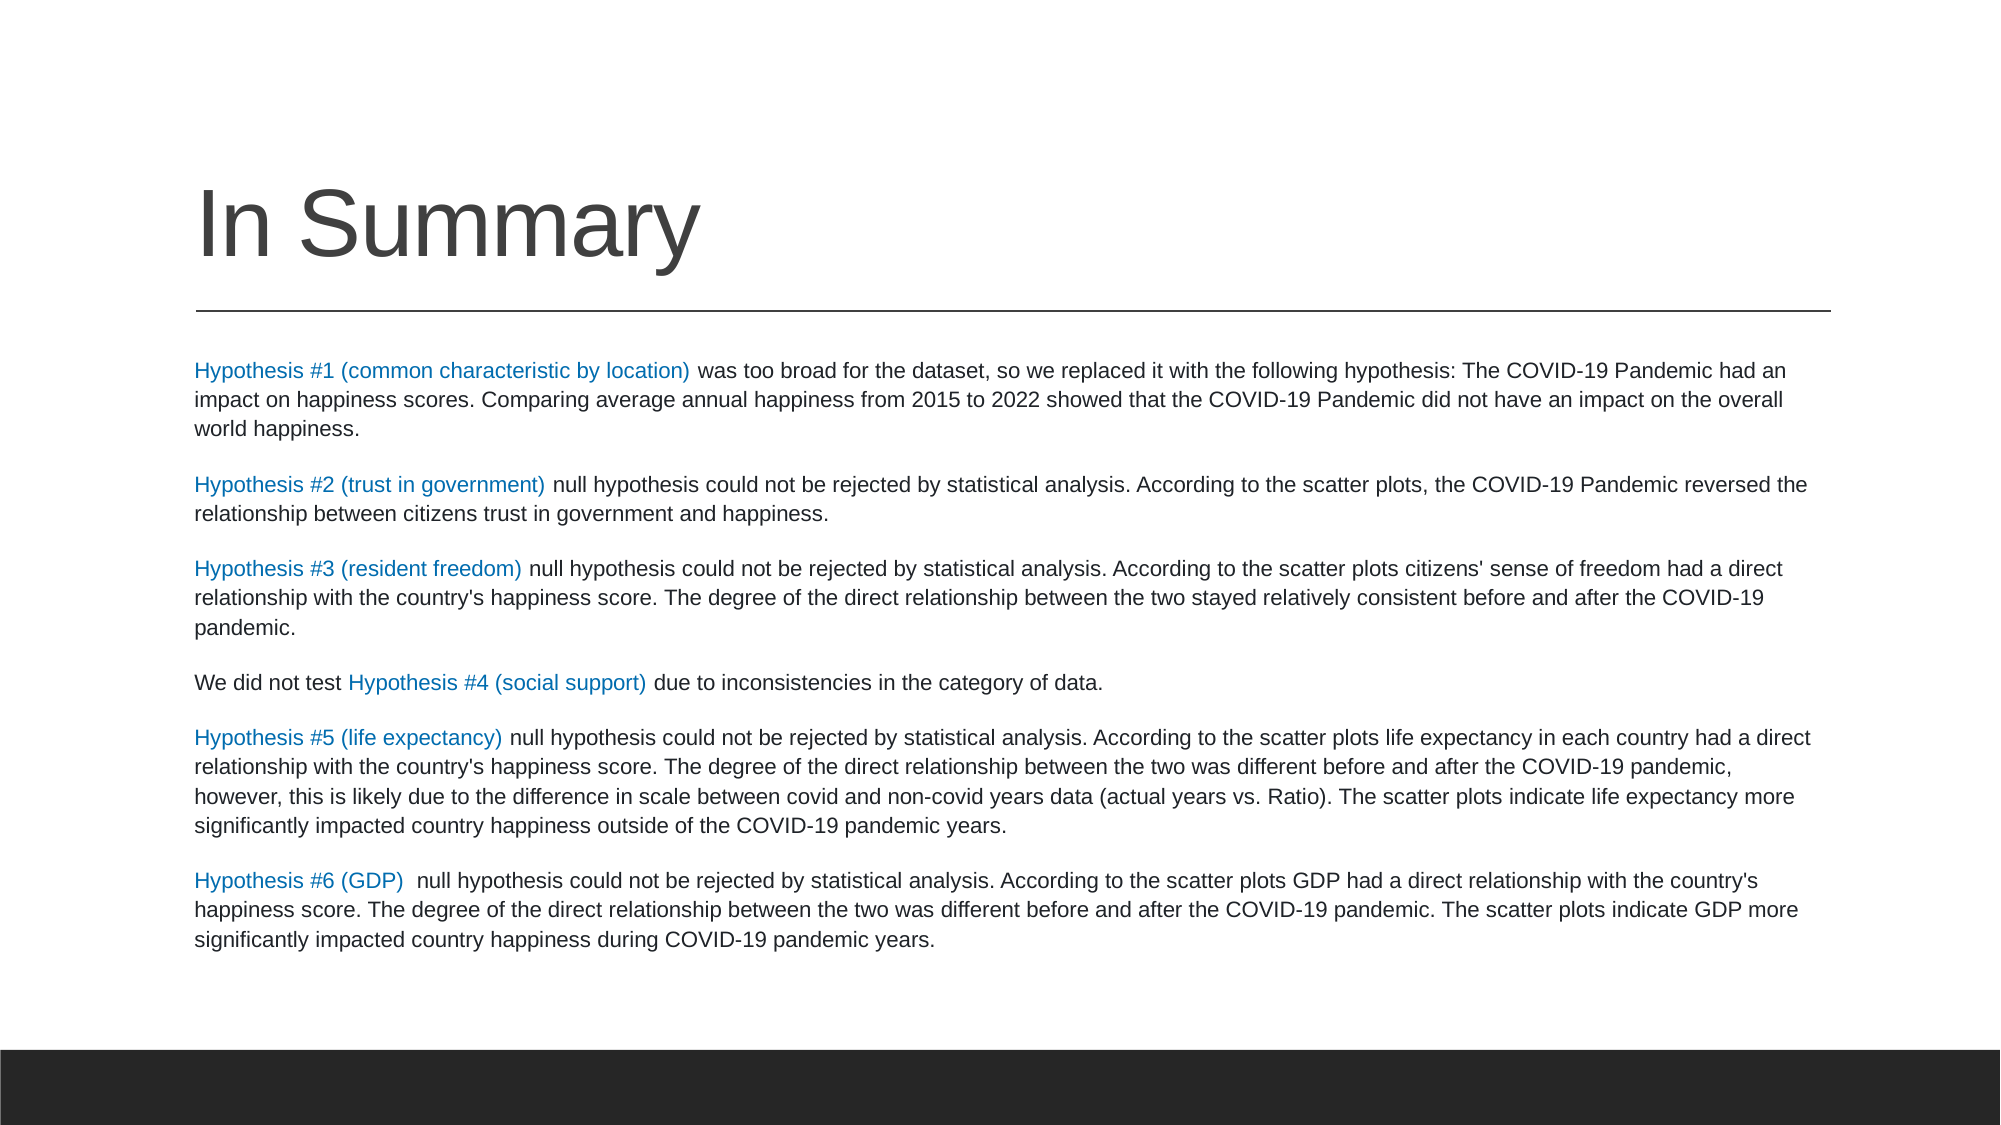

# In Summary
Hypothesis #1 (common characteristic by location) was too broad for the dataset, so we replaced it with the following hypothesis: The COVID-19 Pandemic had an impact on happiness scores. Comparing average annual happiness from 2015 to 2022 showed that the COVID-19 Pandemic did not have an impact on the overall world happiness.
Hypothesis #2 (trust in government) null hypothesis could not be rejected by statistical analysis. According to the scatter plots, the COVID-19 Pandemic reversed the relationship between citizens trust in government and happiness.
Hypothesis #3 (resident freedom) null hypothesis could not be rejected by statistical analysis. According to the scatter plots citizens' sense of freedom had a direct relationship with the country's happiness score. The degree of the direct relationship between the two stayed relatively consistent before and after the COVID-19 pandemic.
We did not test Hypothesis #4 (social support) due to inconsistencies in the category of data.
Hypothesis #5 (life expectancy) null hypothesis could not be rejected by statistical analysis. According to the scatter plots life expectancy in each country had a direct relationship with the country's happiness score. The degree of the direct relationship between the two was different before and after the COVID-19 pandemic, however, this is likely due to the difference in scale between covid and non-covid years data (actual years vs. Ratio). The scatter plots indicate life expectancy more significantly impacted country happiness outside of the COVID-19 pandemic years.
Hypothesis #6 (GDP)  null hypothesis could not be rejected by statistical analysis. According to the scatter plots GDP had a direct relationship with the country's happiness score. The degree of the direct relationship between the two was different before and after the COVID-19 pandemic. The scatter plots indicate GDP more significantly impacted country happiness during COVID-19 pandemic years.